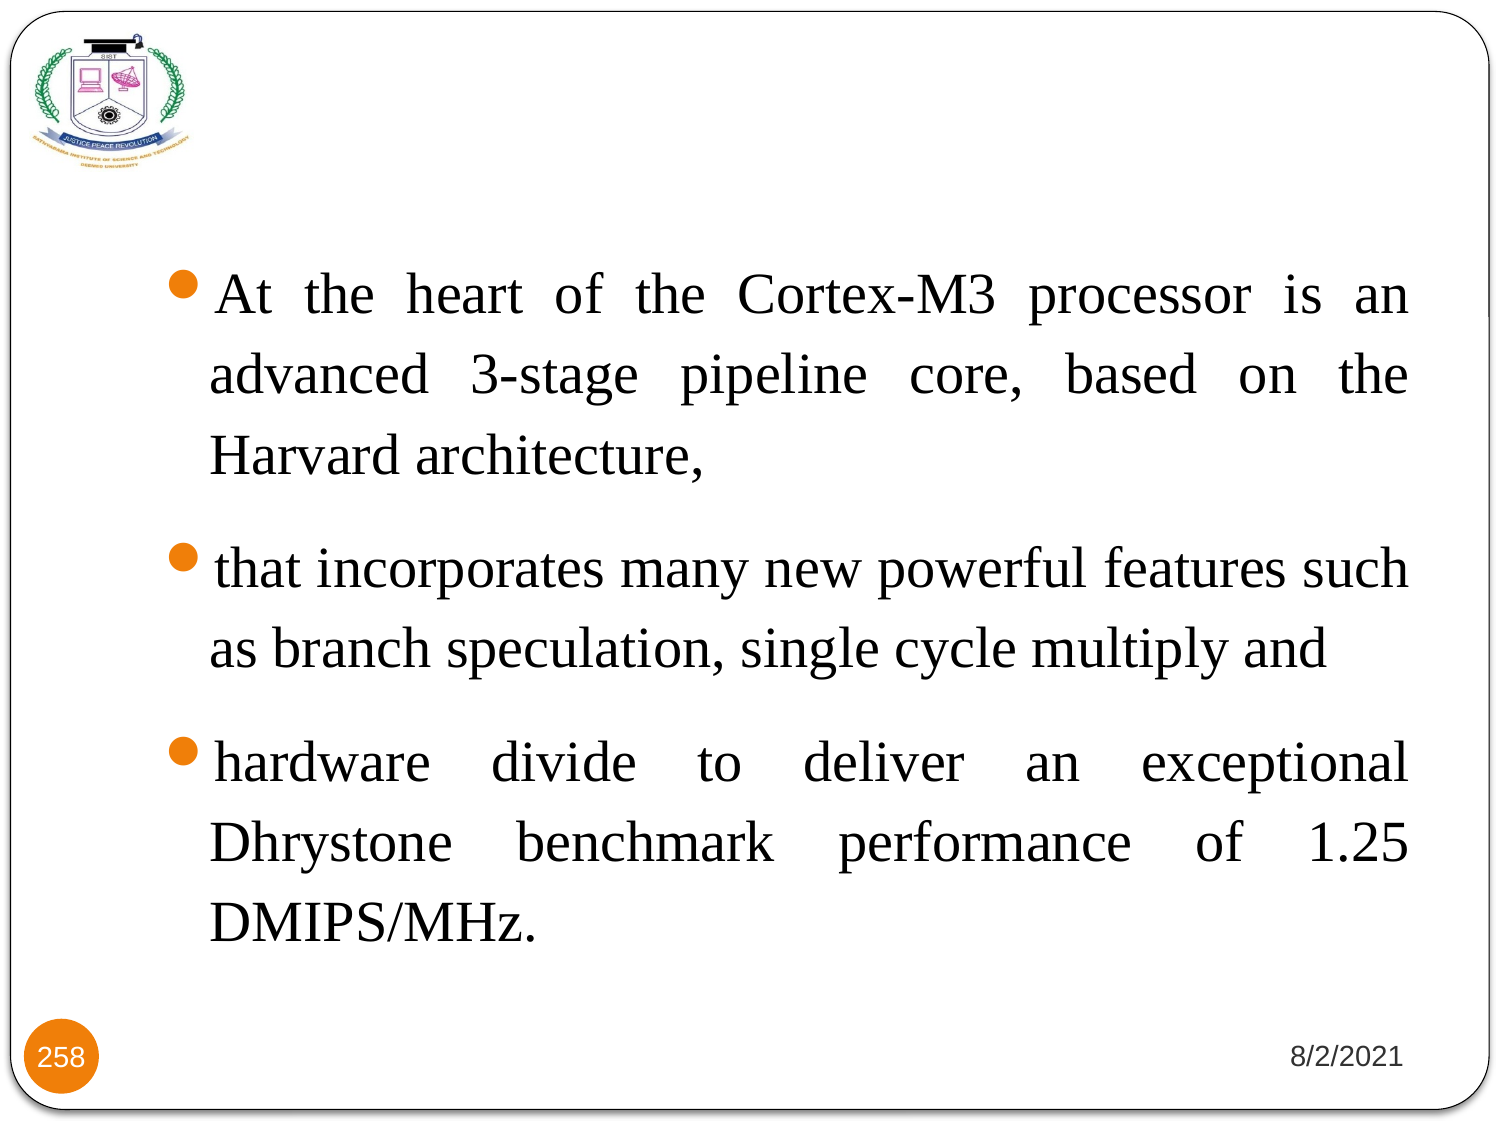

At the heart of the Cortex-M3 processor is an advanced 3-stage pipeline core, based on the Harvard architecture,
that incorporates many new powerful features such as branch speculation, single cycle multiply and
hardware divide to deliver an exceptional Dhrystone benchmark performance of 1.25 DMIPS/MHz.

8/2/2021
258